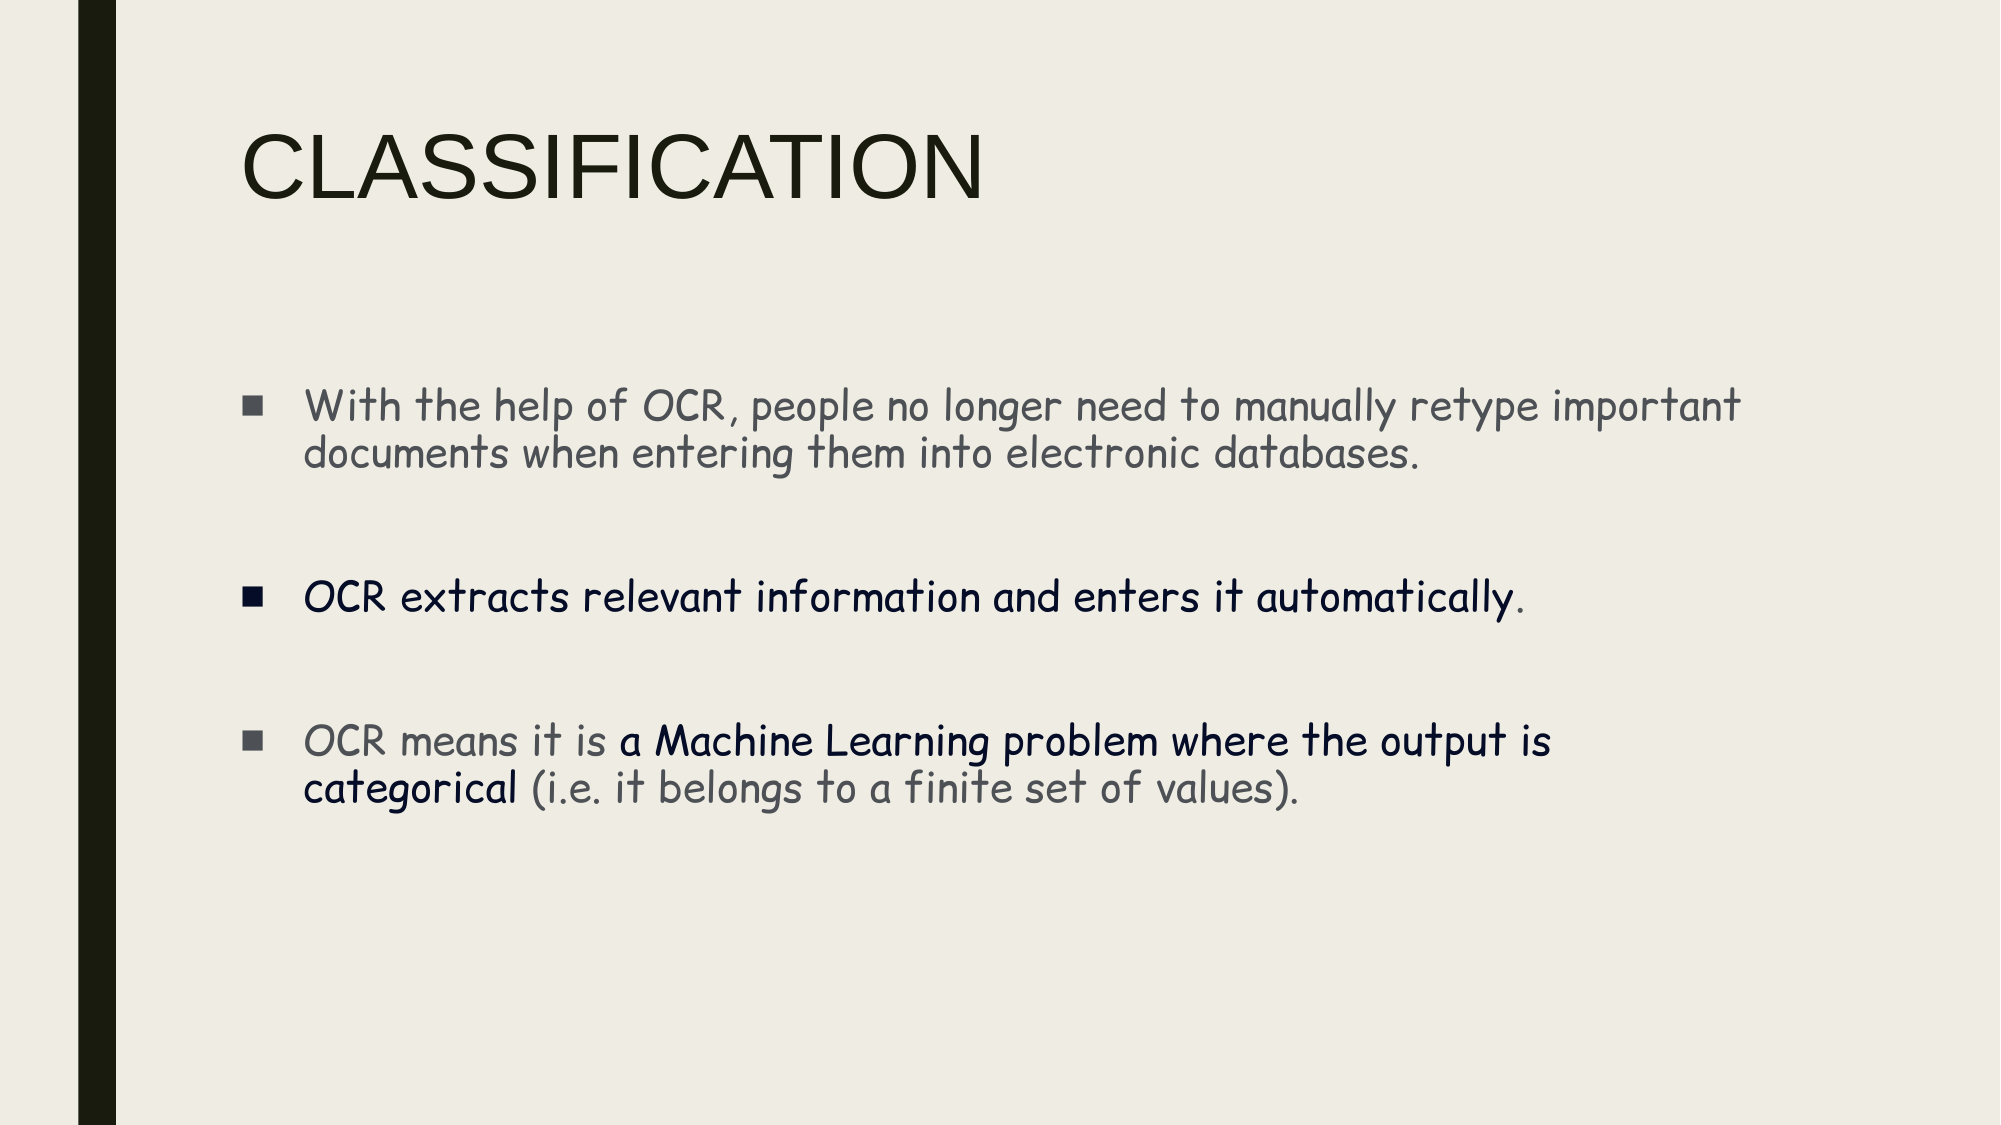

# CLASSIFICATION
With the help of OCR, people no longer need to manually retype important documents when entering them into electronic databases.

OCR extracts relevant information and enters it automatically.

OCR means it is a Machine Learning problem where the output is categorical (i.e. it belongs to a finite set of values).